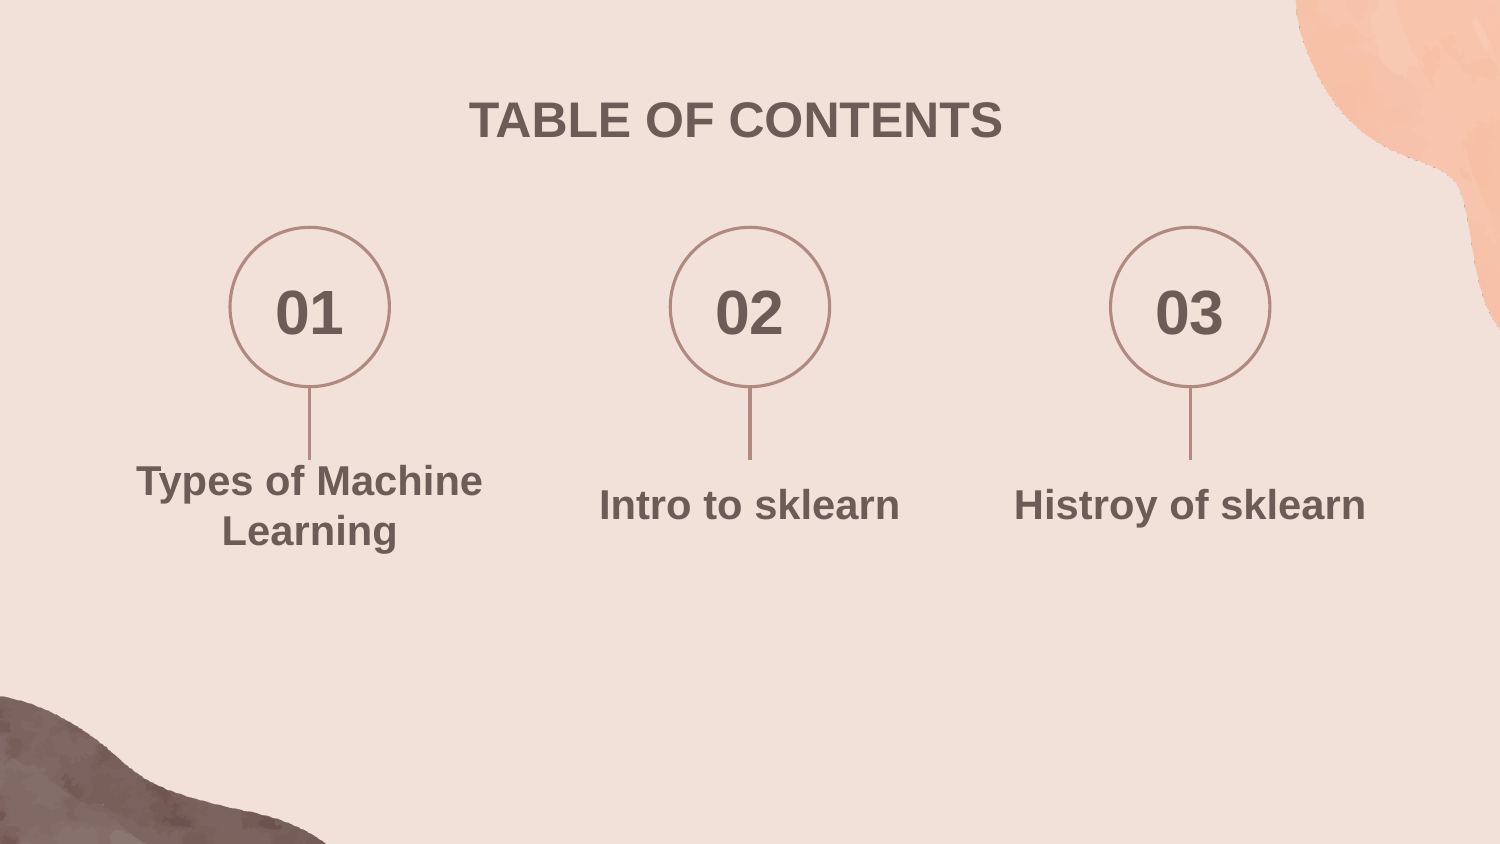

TABLE OF CONTENTS

01
02
03
# Types of Machine Learning
Intro to sklearn
Histroy of sklearn